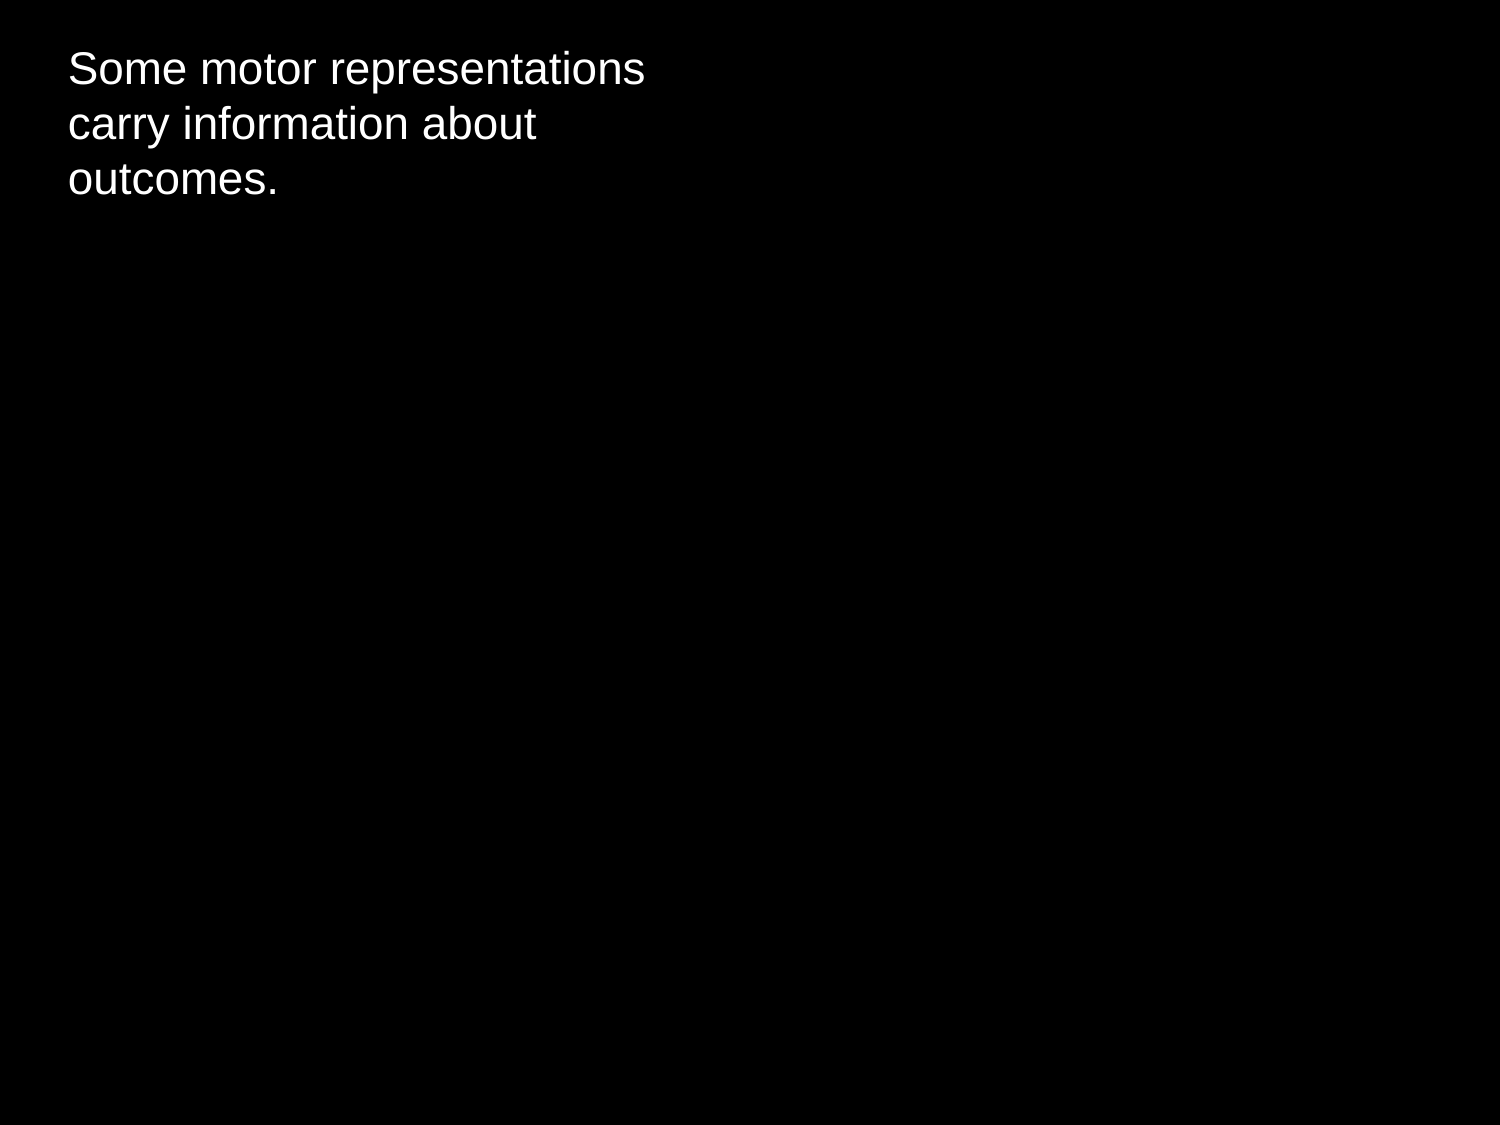

Some motor representations carry information about outcomes.